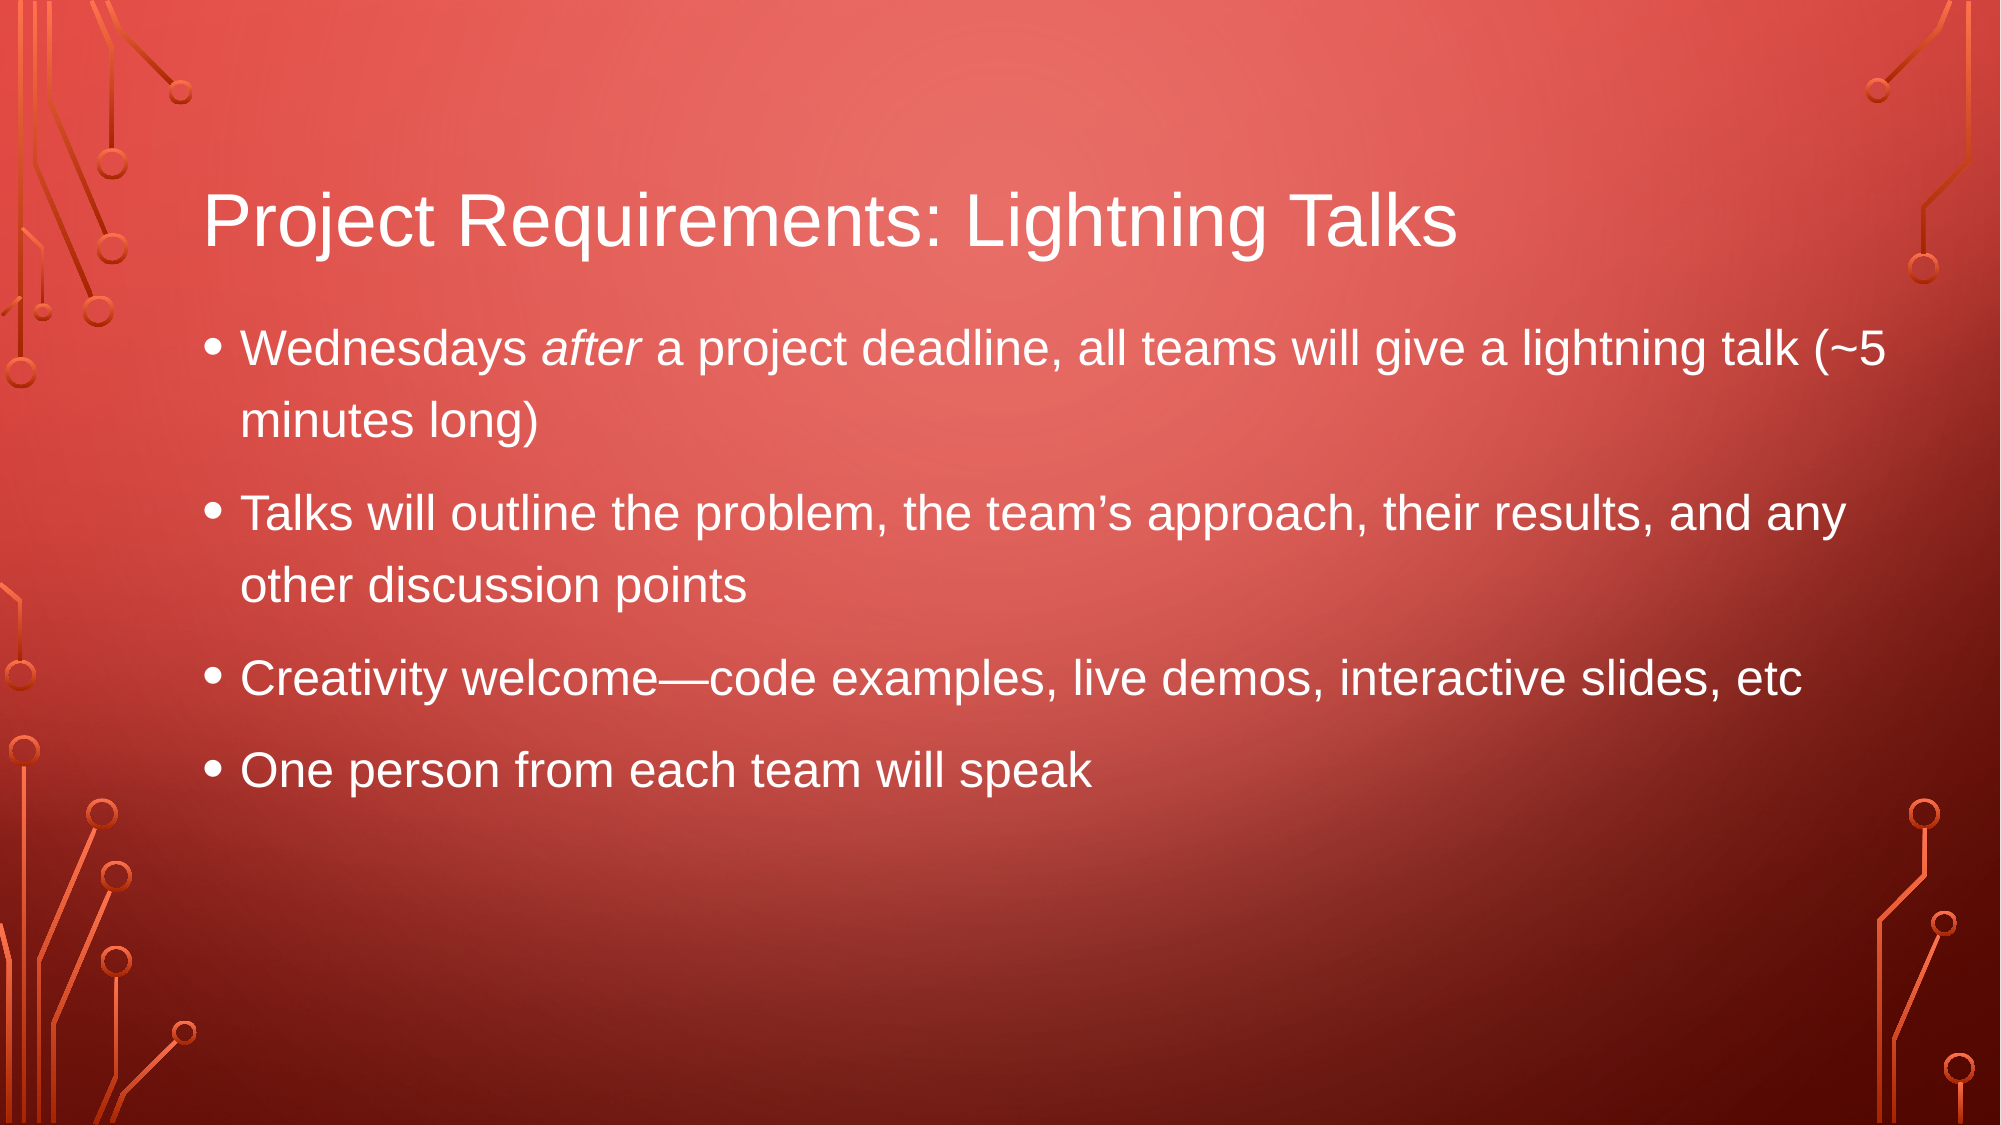

# Project Requirements: Lightning Talks
Wednesdays after a project deadline, all teams will give a lightning talk (~5 minutes long)
Talks will outline the problem, the team’s approach, their results, and any other discussion points
Creativity welcome—code examples, live demos, interactive slides, etc
One person from each team will speak